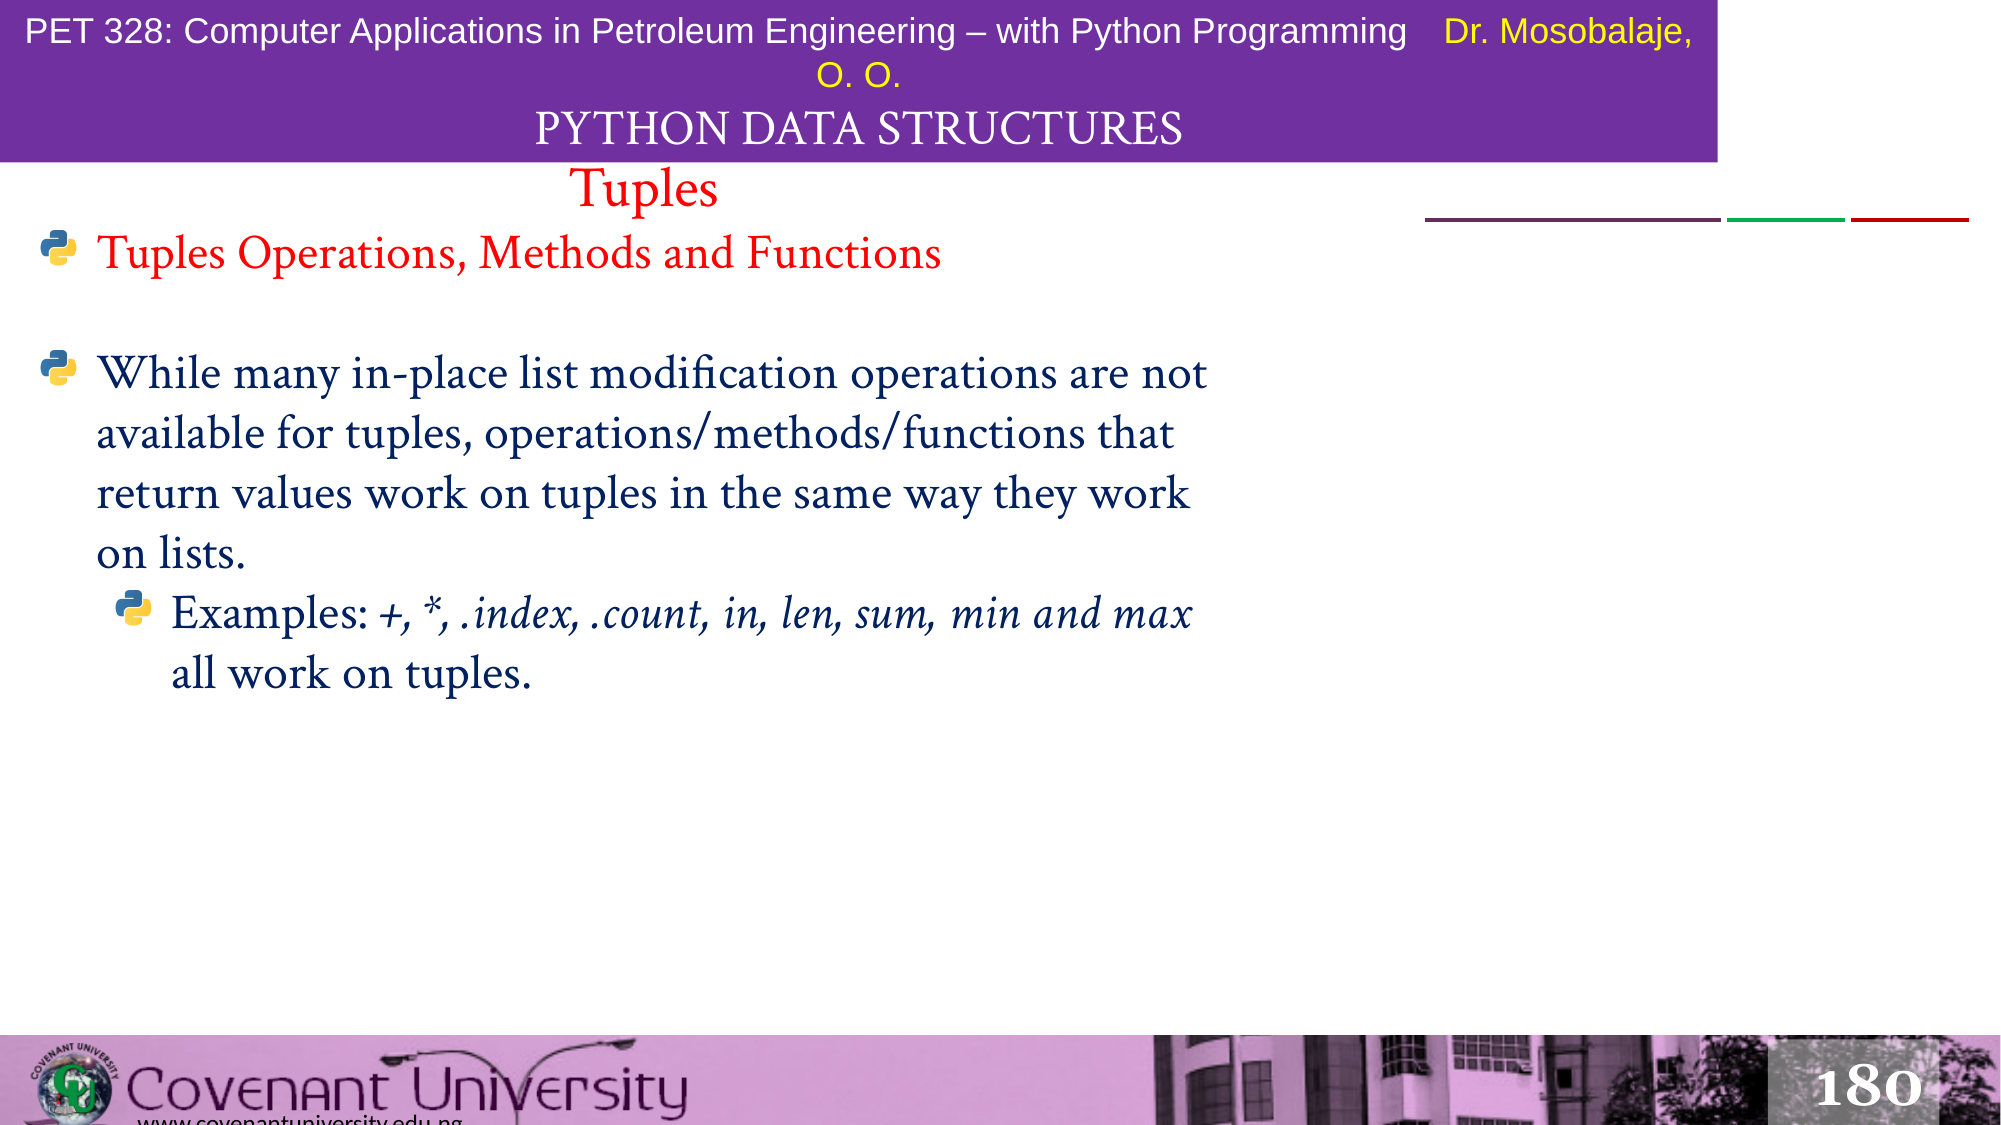

PET 328: Computer Applications in Petroleum Engineering – with Python Programming	Dr. Mosobalaje, O. O.
PYTHON DATA STRUCTURES

Tuples
Tuples Operations, Methods and Functions

While many in-place list modification operations are not available for tuples, operations/methods/functions that return values work on tuples in the same way they work on lists.
Examples: +, *, .index, .count, in, len, sum, min and max all work on tuples.